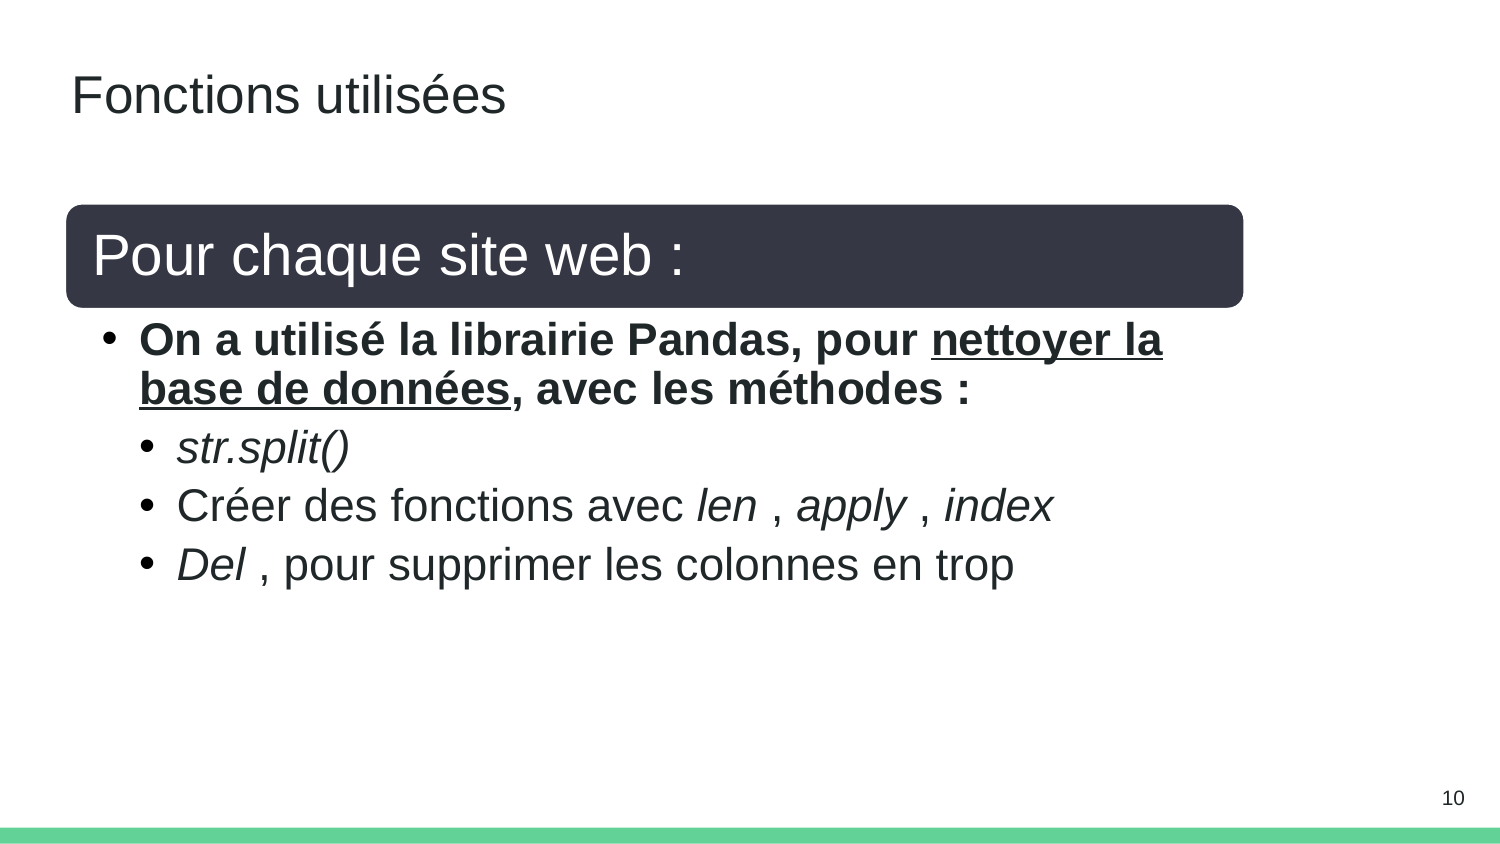

# Fonctions utilisées
Pour chaque site web :
On a utilisé la librairie Pandas, pour nettoyer la base de données, avec les méthodes :
str.split()
Créer des fonctions avec len , apply , index
Del , pour supprimer les colonnes en trop

10